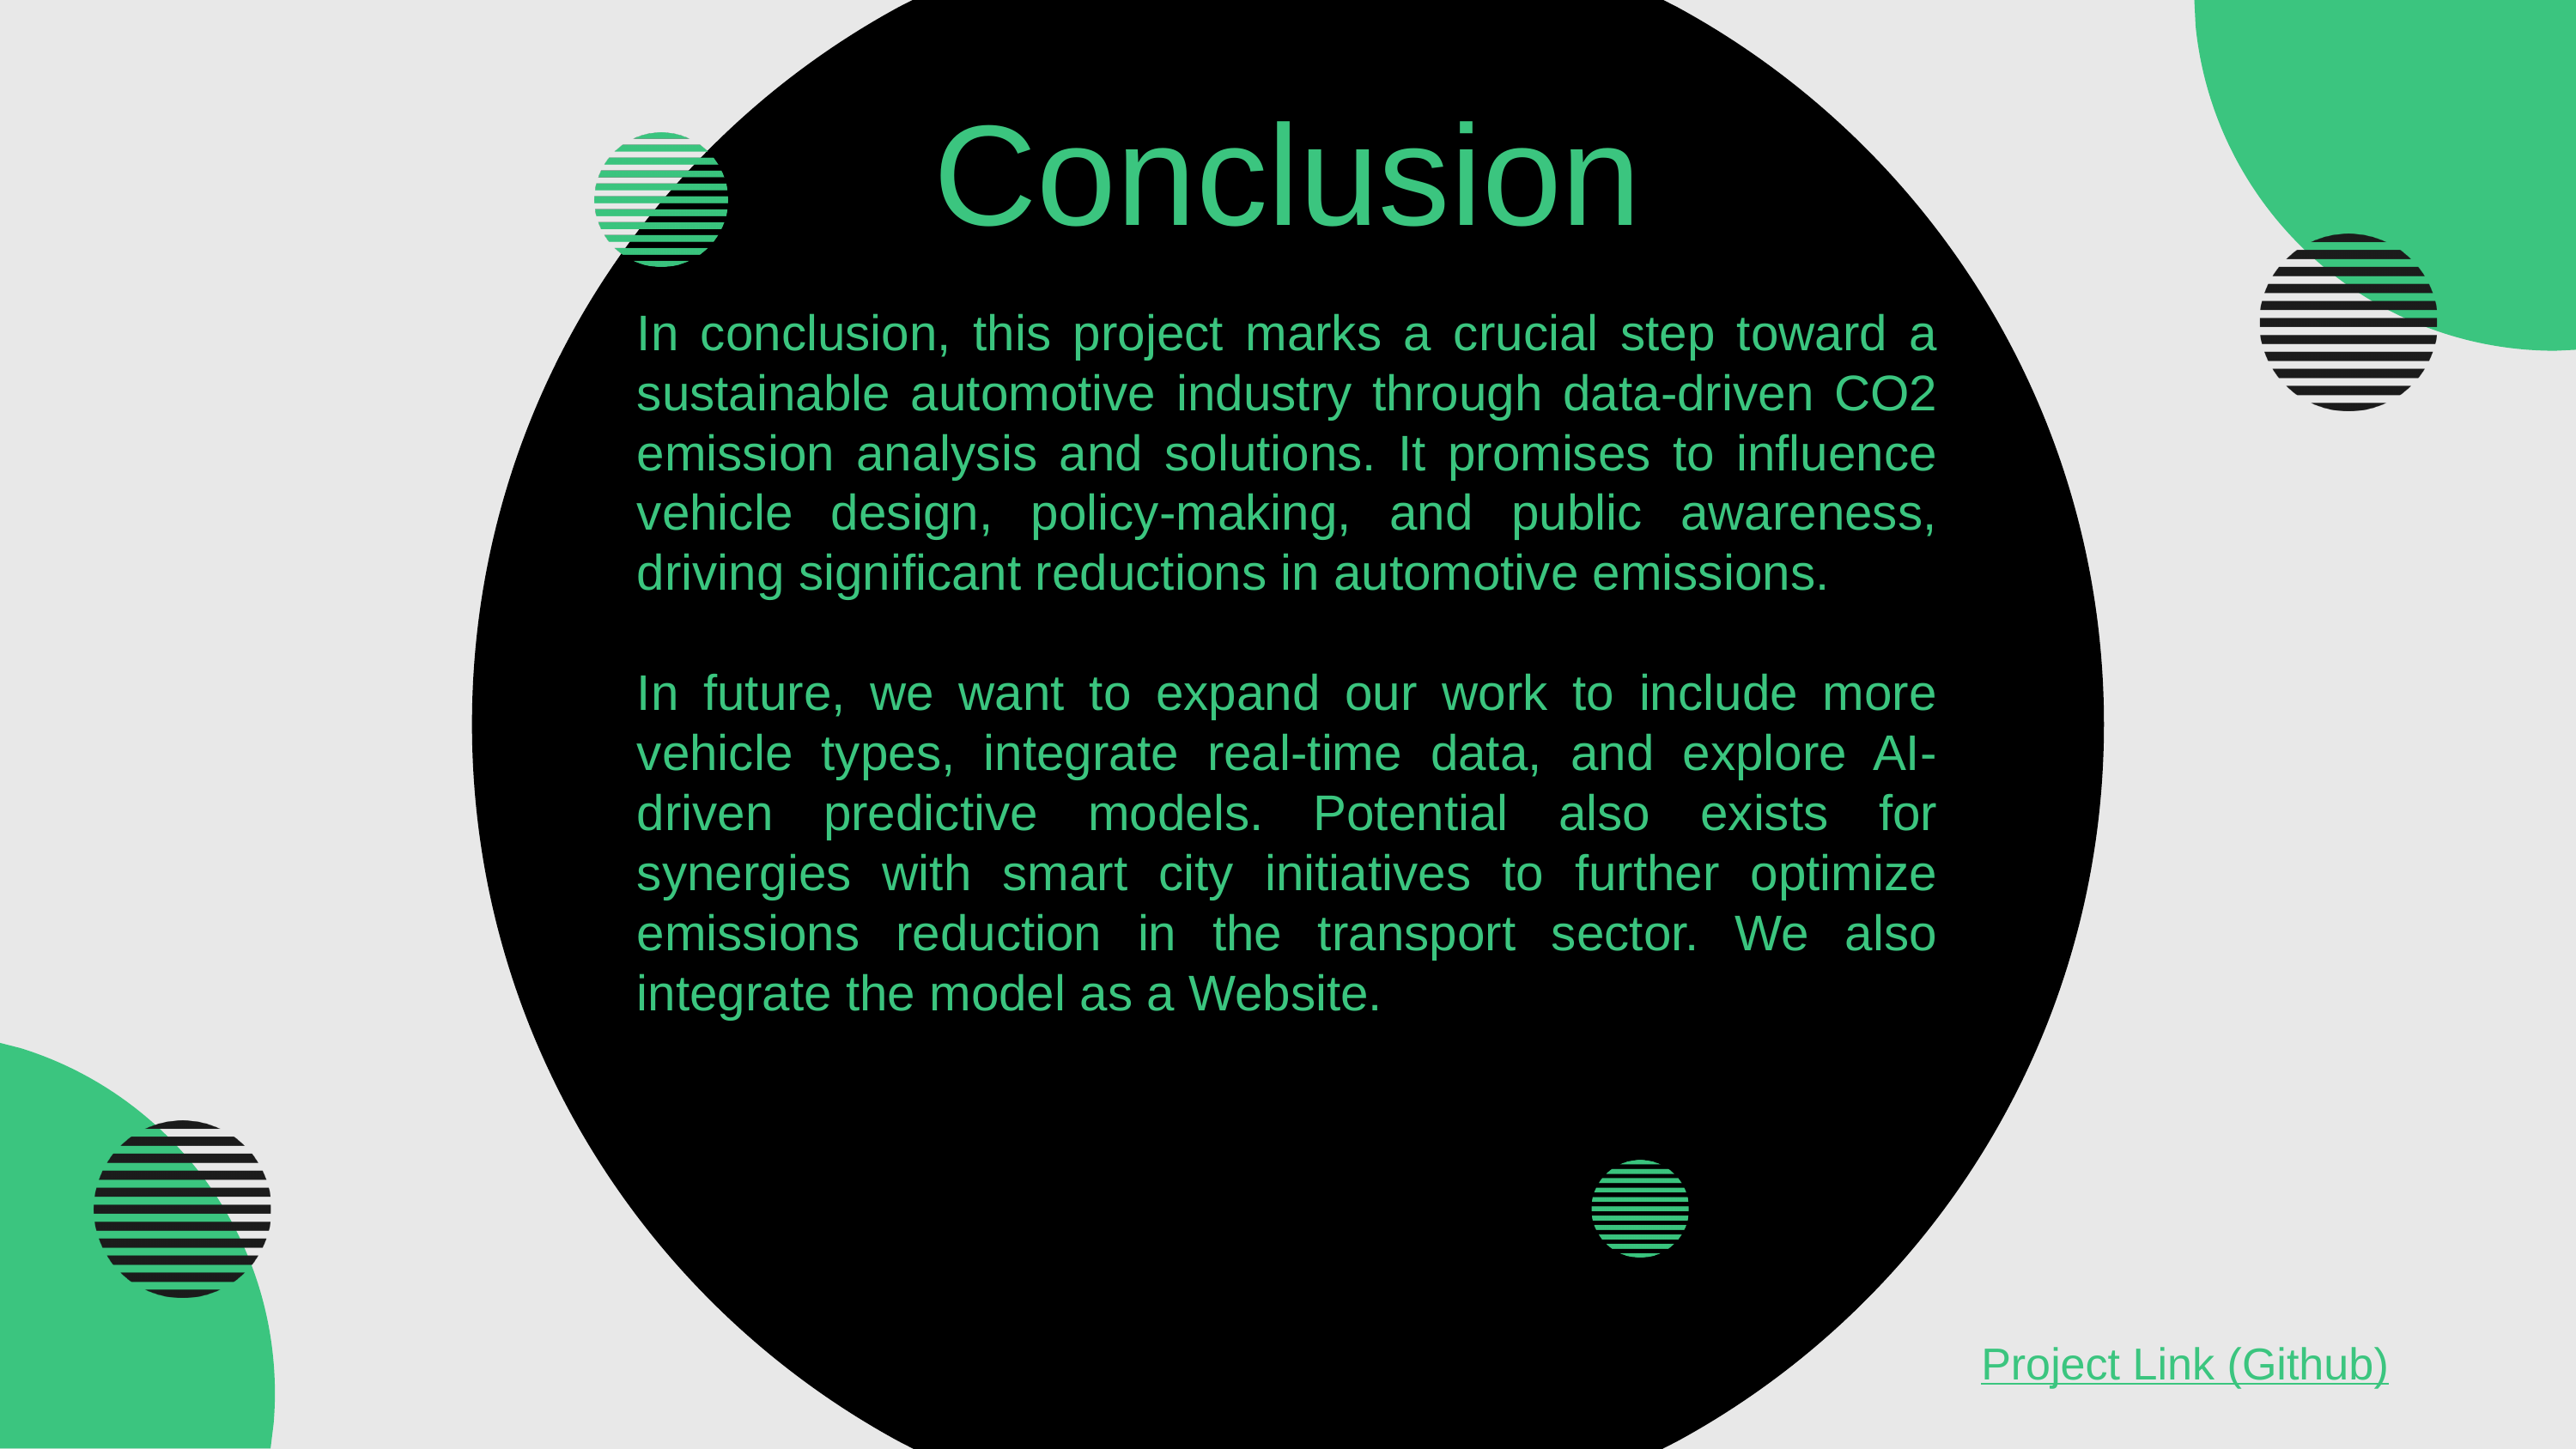

Conclusion

In conclusion, this project marks a crucial step toward a sustainable automotive industry through data-driven CO2 emission analysis and solutions. It promises to influence vehicle design, policy-making, and public awareness, driving significant reductions in automotive emissions.

In future, we want to expand our work to include more vehicle types, integrate real-time data, and explore AI-driven predictive models. Potential also exists for synergies with smart city initiatives to further optimize emissions reduction in the transport sector. We also integrate the model as a Website.

Project Link (Github)